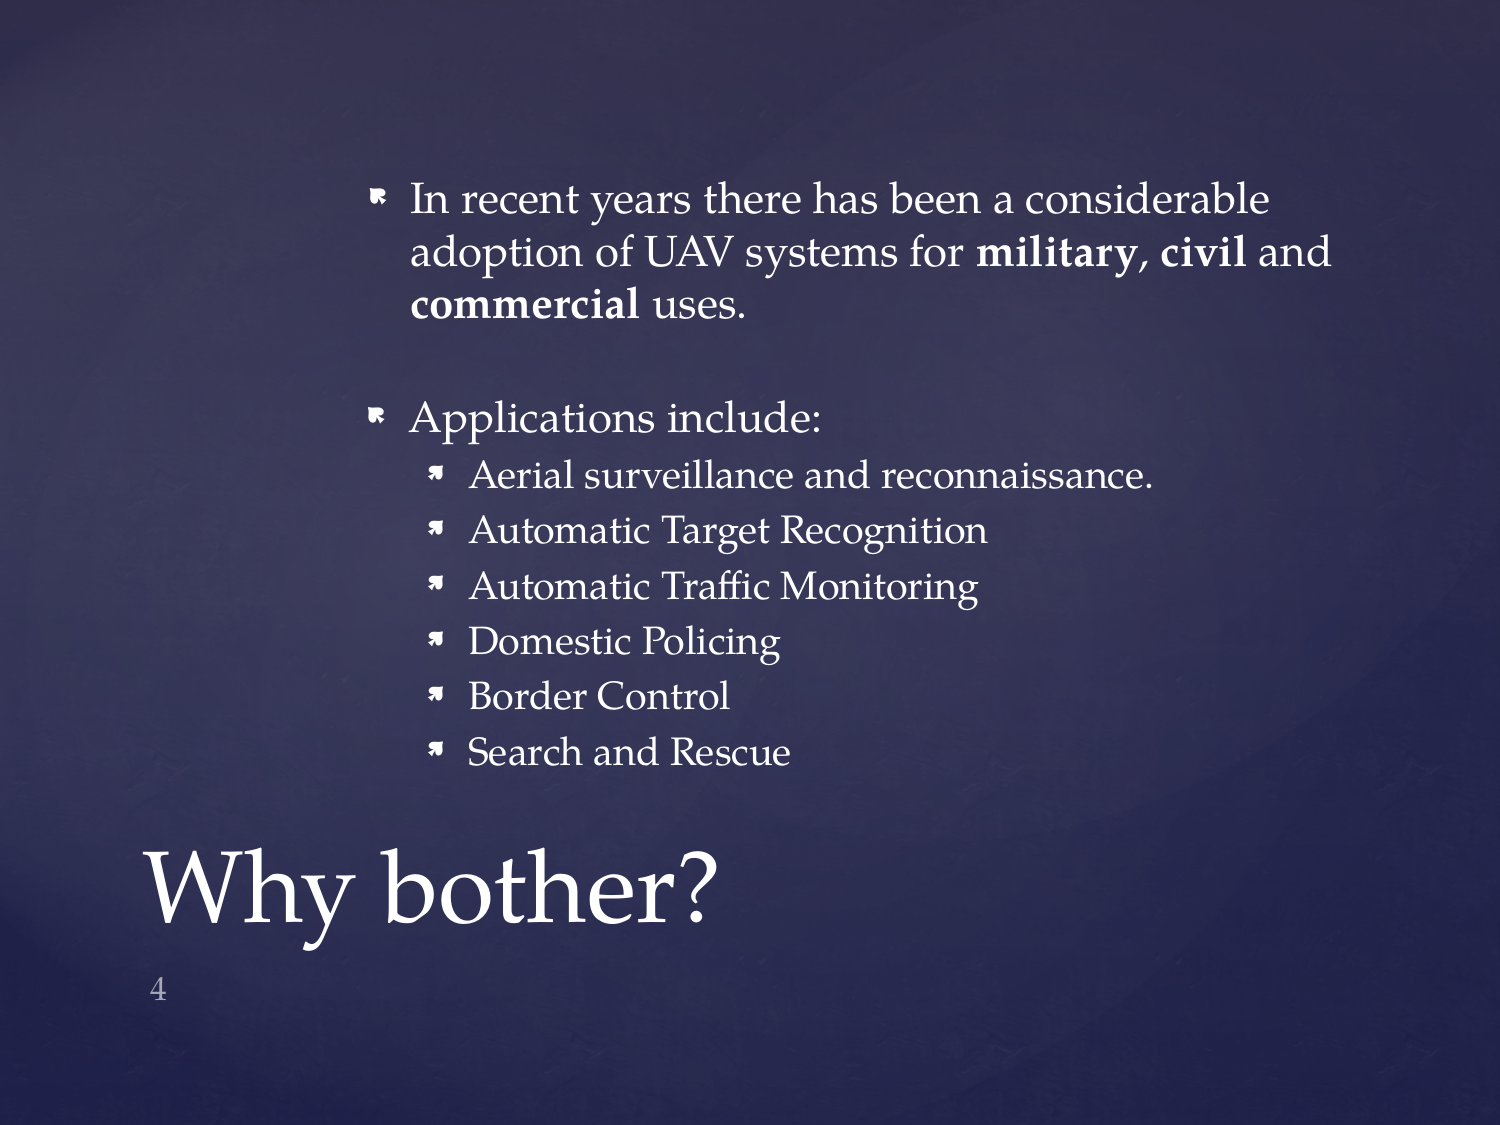

In recent years there has been a considerable adoption of UAV systems for military, civil and commercial uses.
Applications include:
Aerial surveillance and reconnaissance.
Automatic Target Recognition
Automatic Traffic Monitoring
Domestic Policing
Border Control
Search and Rescue
# Why bother?
4